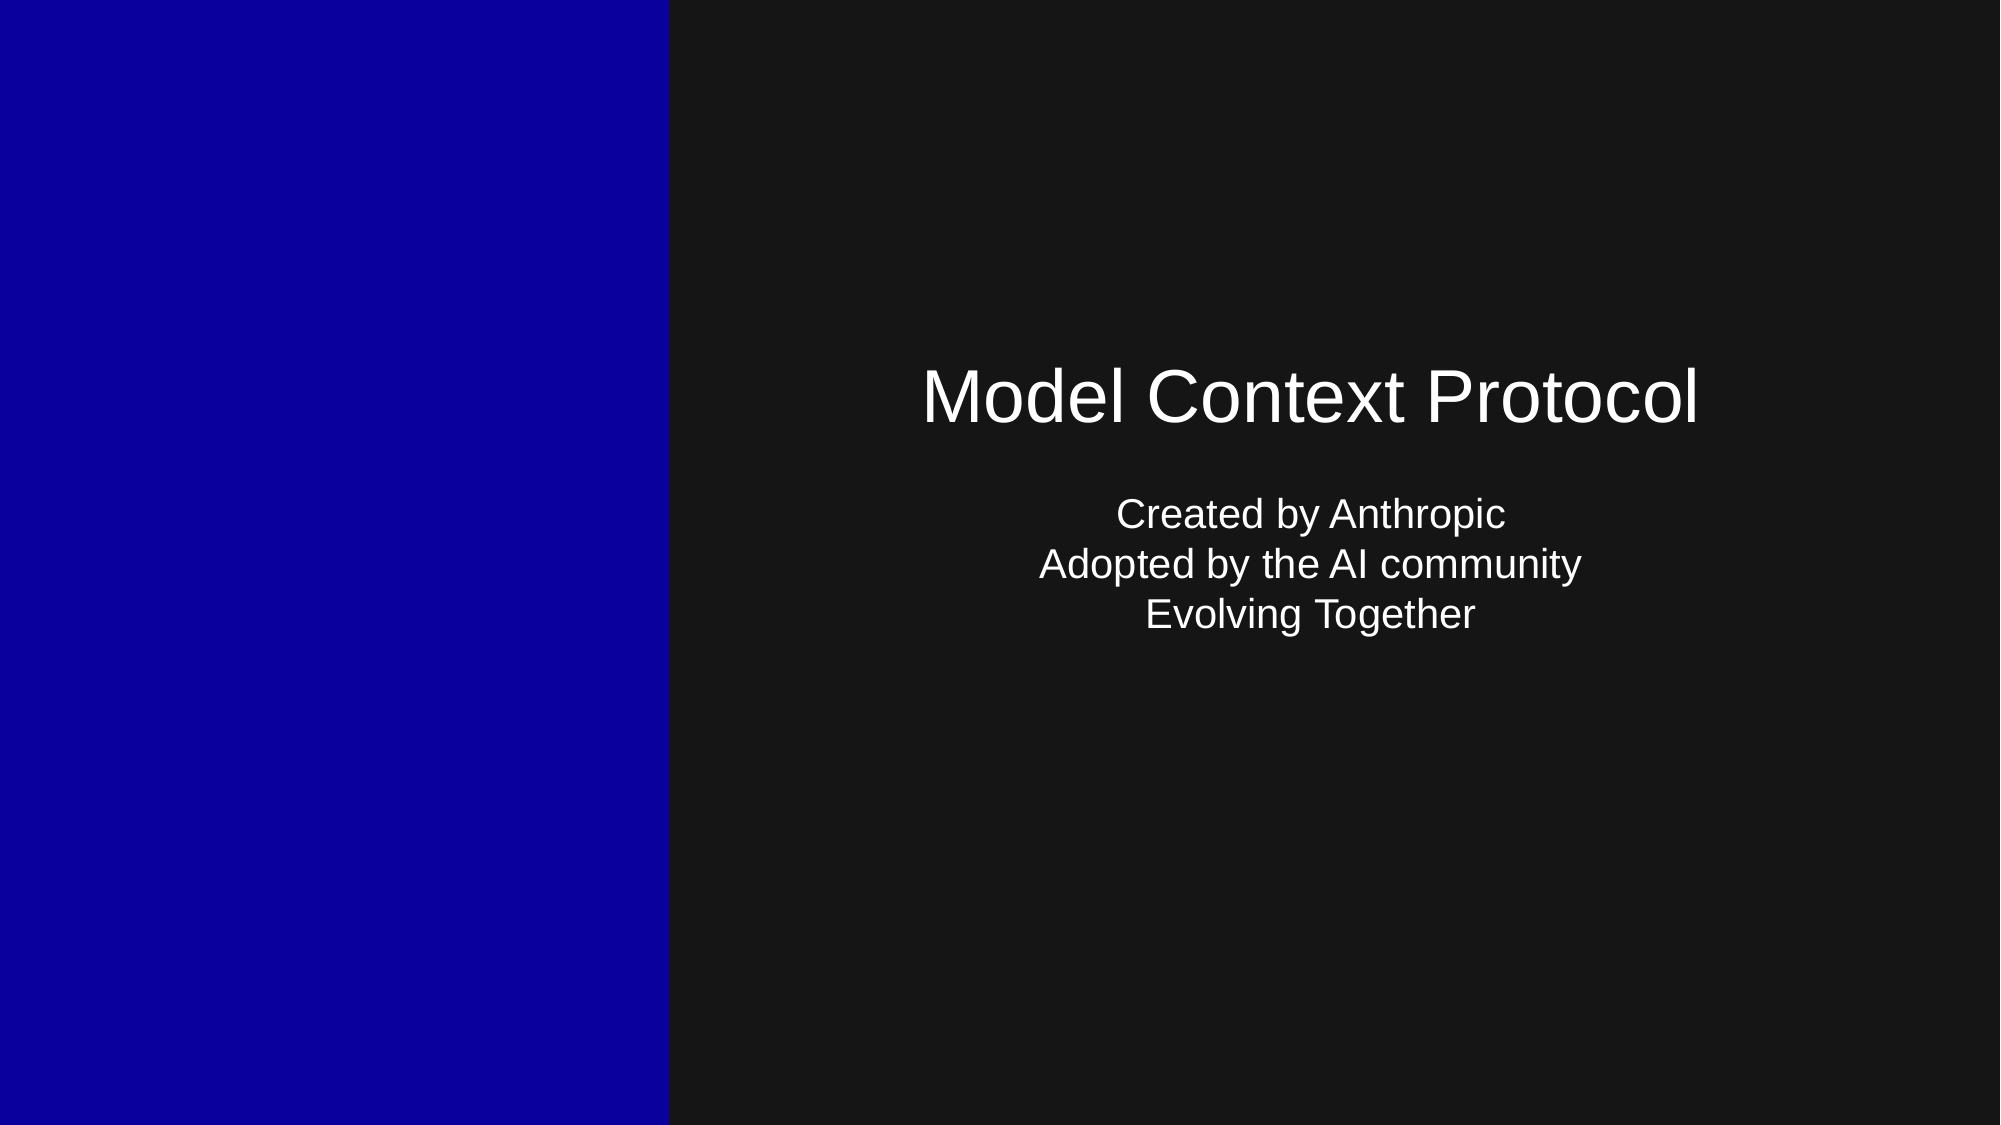

Model Context Protocol
Created by Anthropic
Adopted by the AI community
Evolving Together